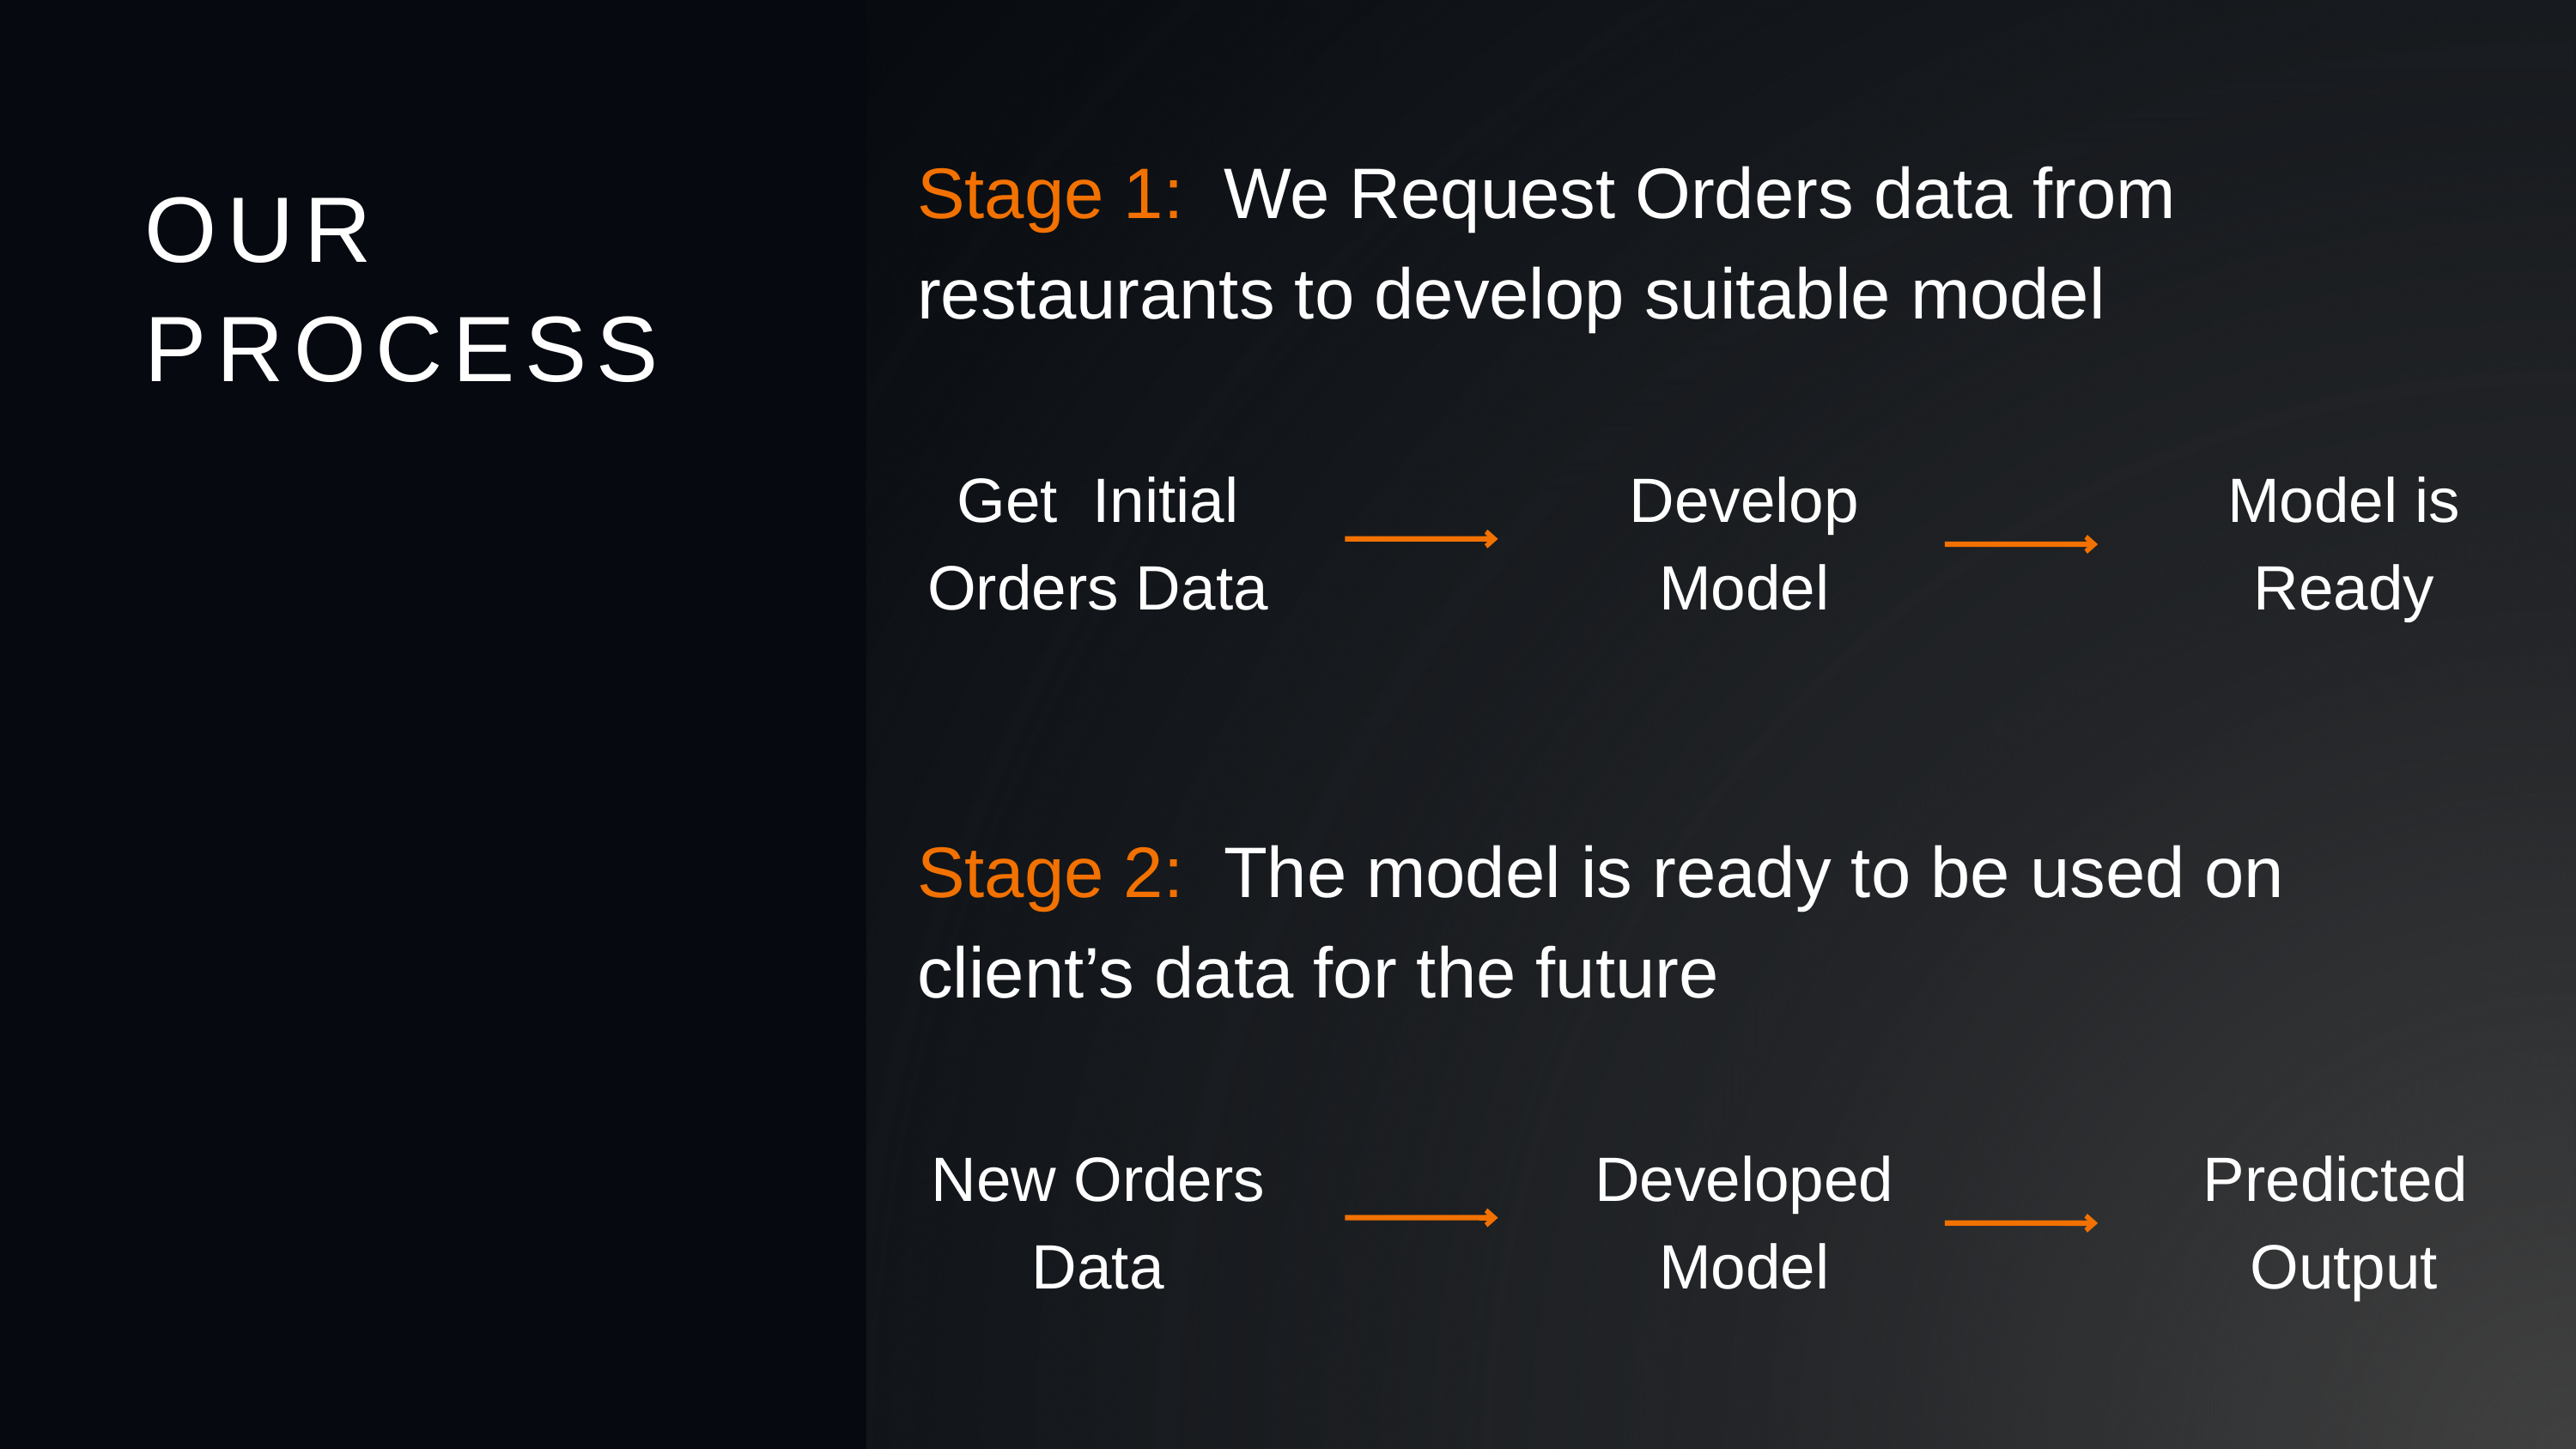

Stage 1:  We Request Orders data from restaurants to develop suitable model
OUR PROCESS
Develop
Model
Model is
Ready
Get  Initial Orders Data

Stage 2:  The model is ready to be used on client’s data for the future
Developed
Model
Predicted
Output
New Orders
Data